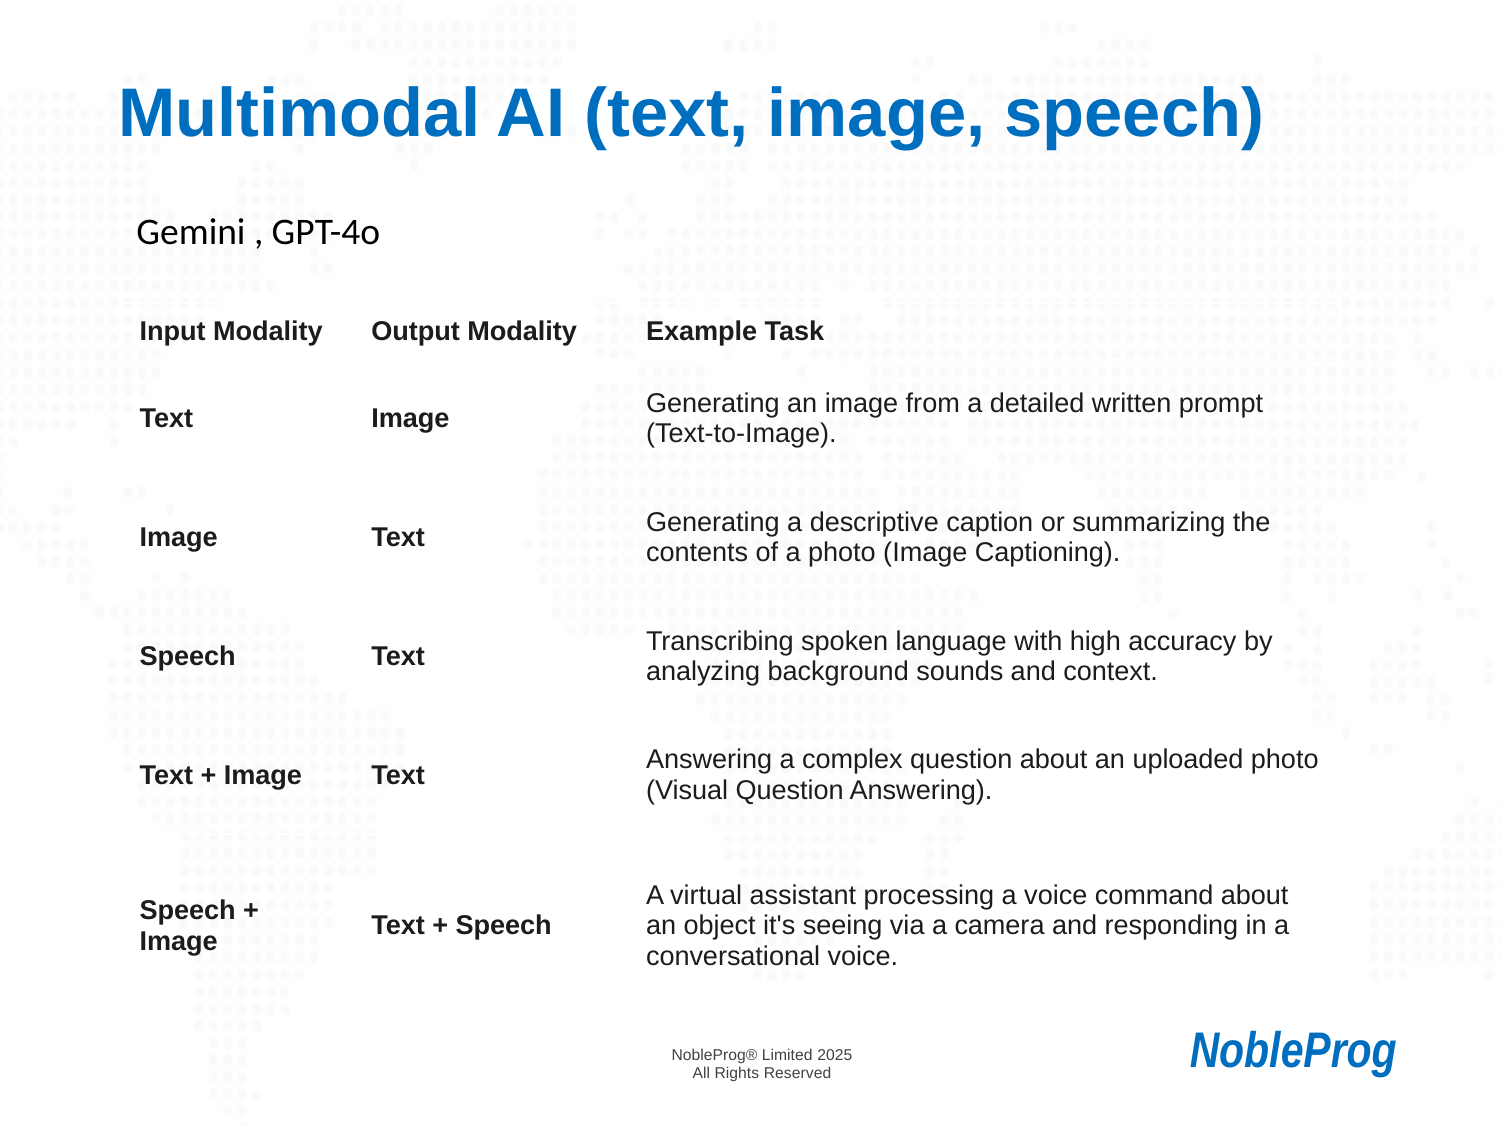

# Multimodal AI (text, image, speech)
Gemini , GPT-4o
| Input Modality | Output Modality | Example Task |
| --- | --- | --- |
| Text | Image | Generating an image from a detailed written prompt (Text-to-Image). |
| Image | Text | Generating a descriptive caption or summarizing the contents of a photo (Image Captioning). |
| Speech | Text | Transcribing spoken language with high accuracy by analyzing background sounds and context. |
| Text + Image | Text | Answering a complex question about an uploaded photo (Visual Question Answering). |
| Speech + Image | Text + Speech | A virtual assistant processing a voice command about an object it's seeing via a camera and responding in a conversational voice. |